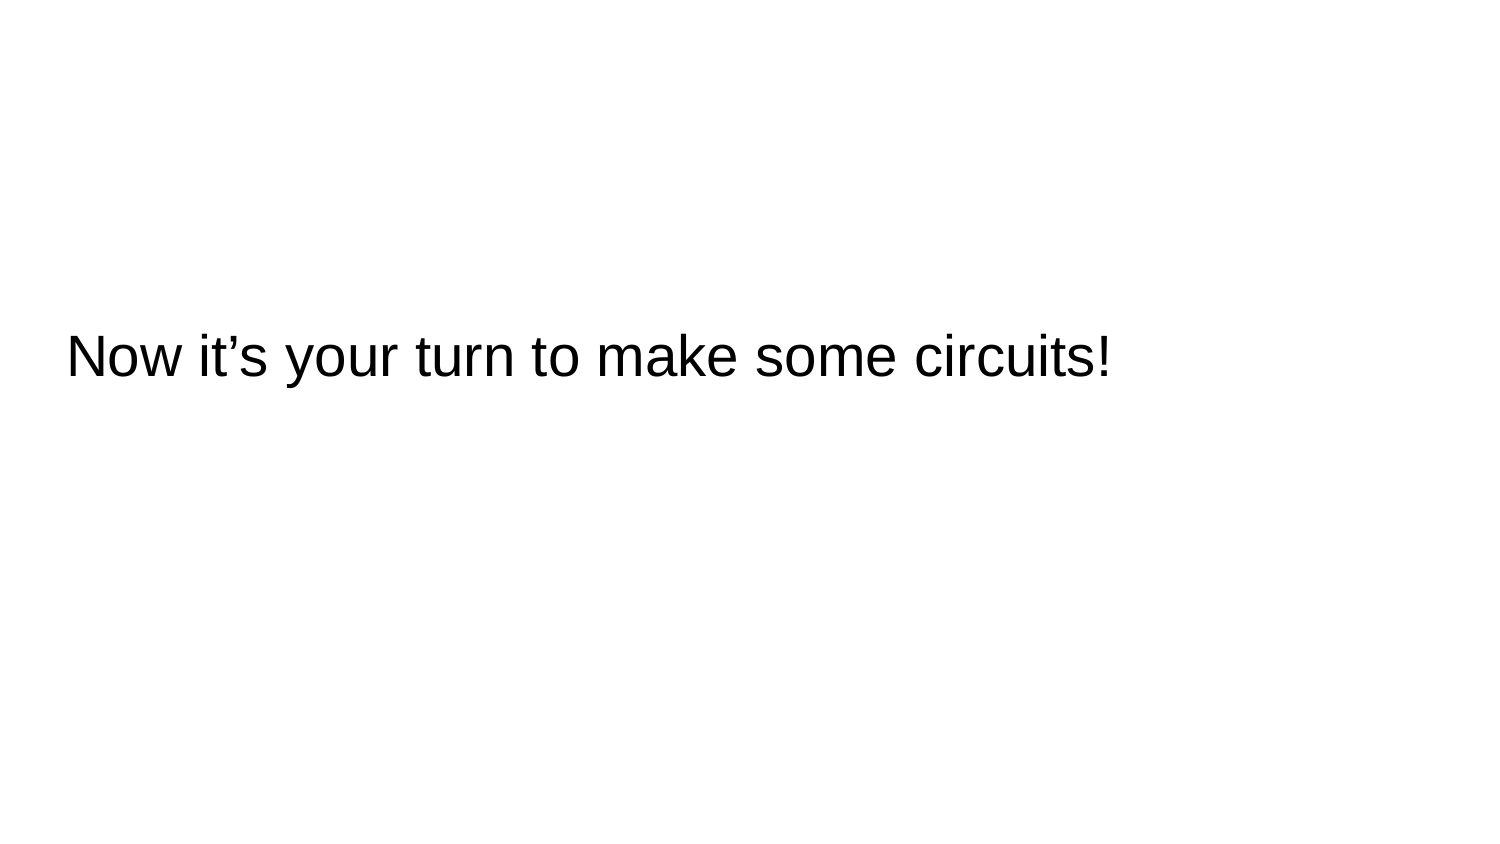

# Now it’s your turn to make some circuits!